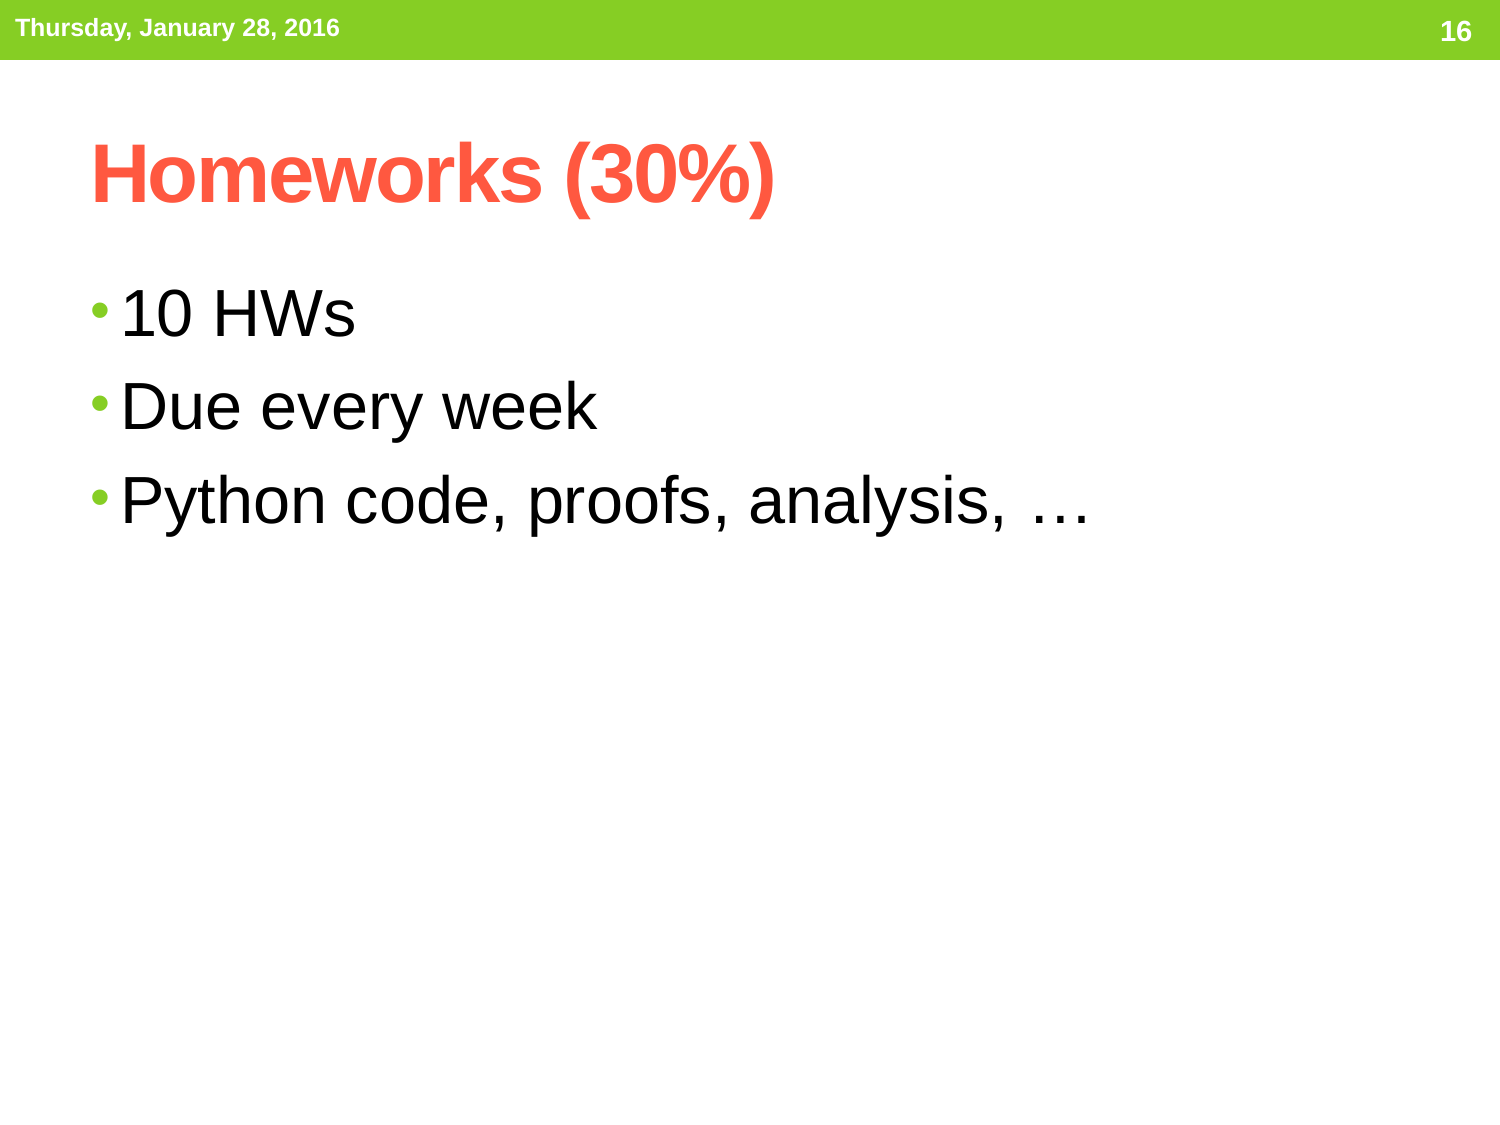

Thursday, January 28, 2016
16
# Homeworks (30%)
10 HWs
Due every week
Python code, proofs, analysis, …